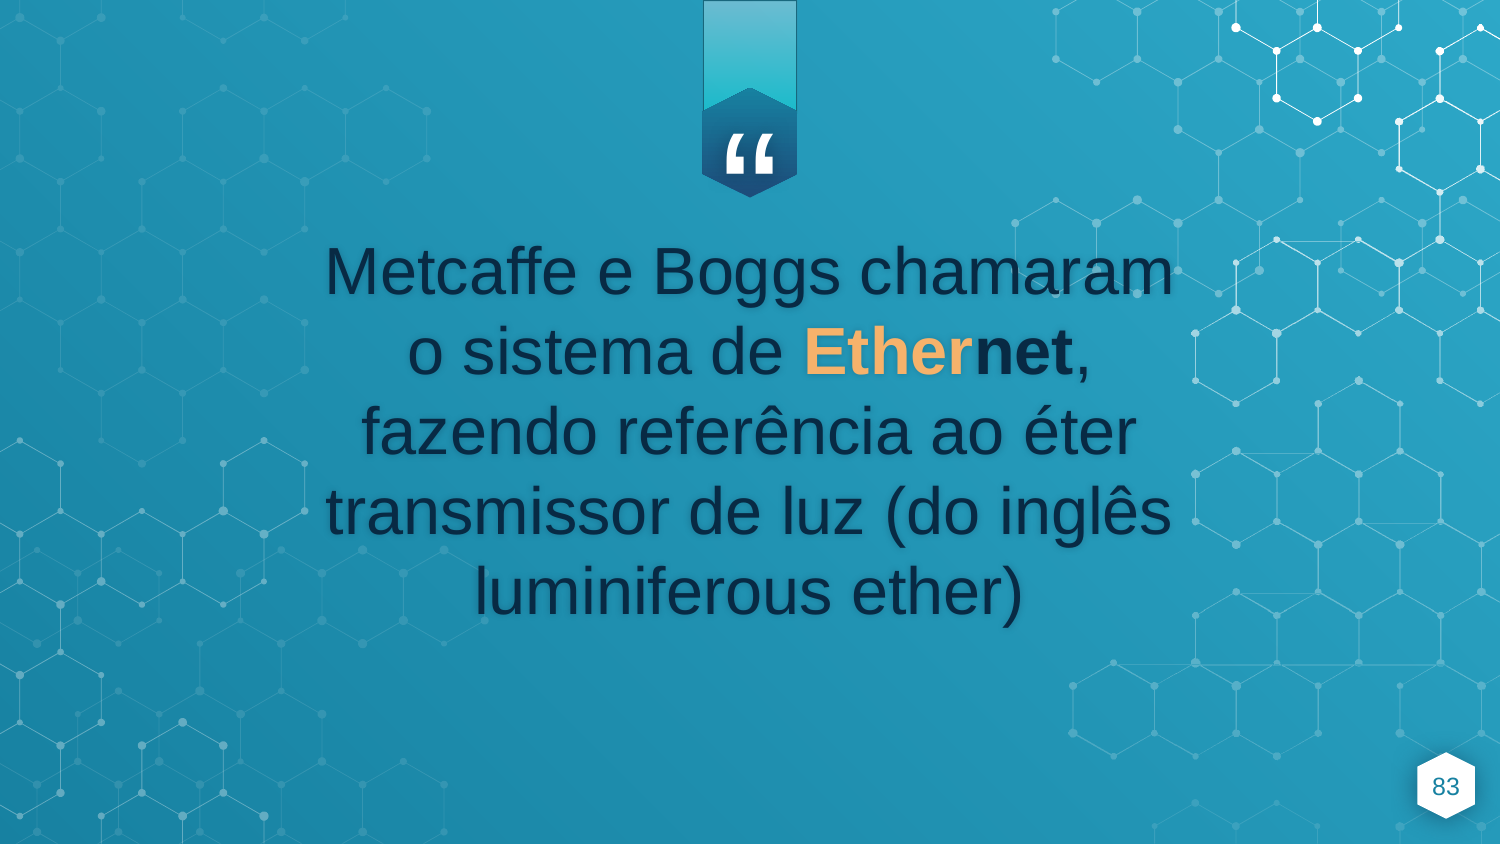

Metcaffe e Boggs chamaram o sistema de Ethernet, fazendo referência ao éter transmissor de luz (do inglês luminiferous ether)
83